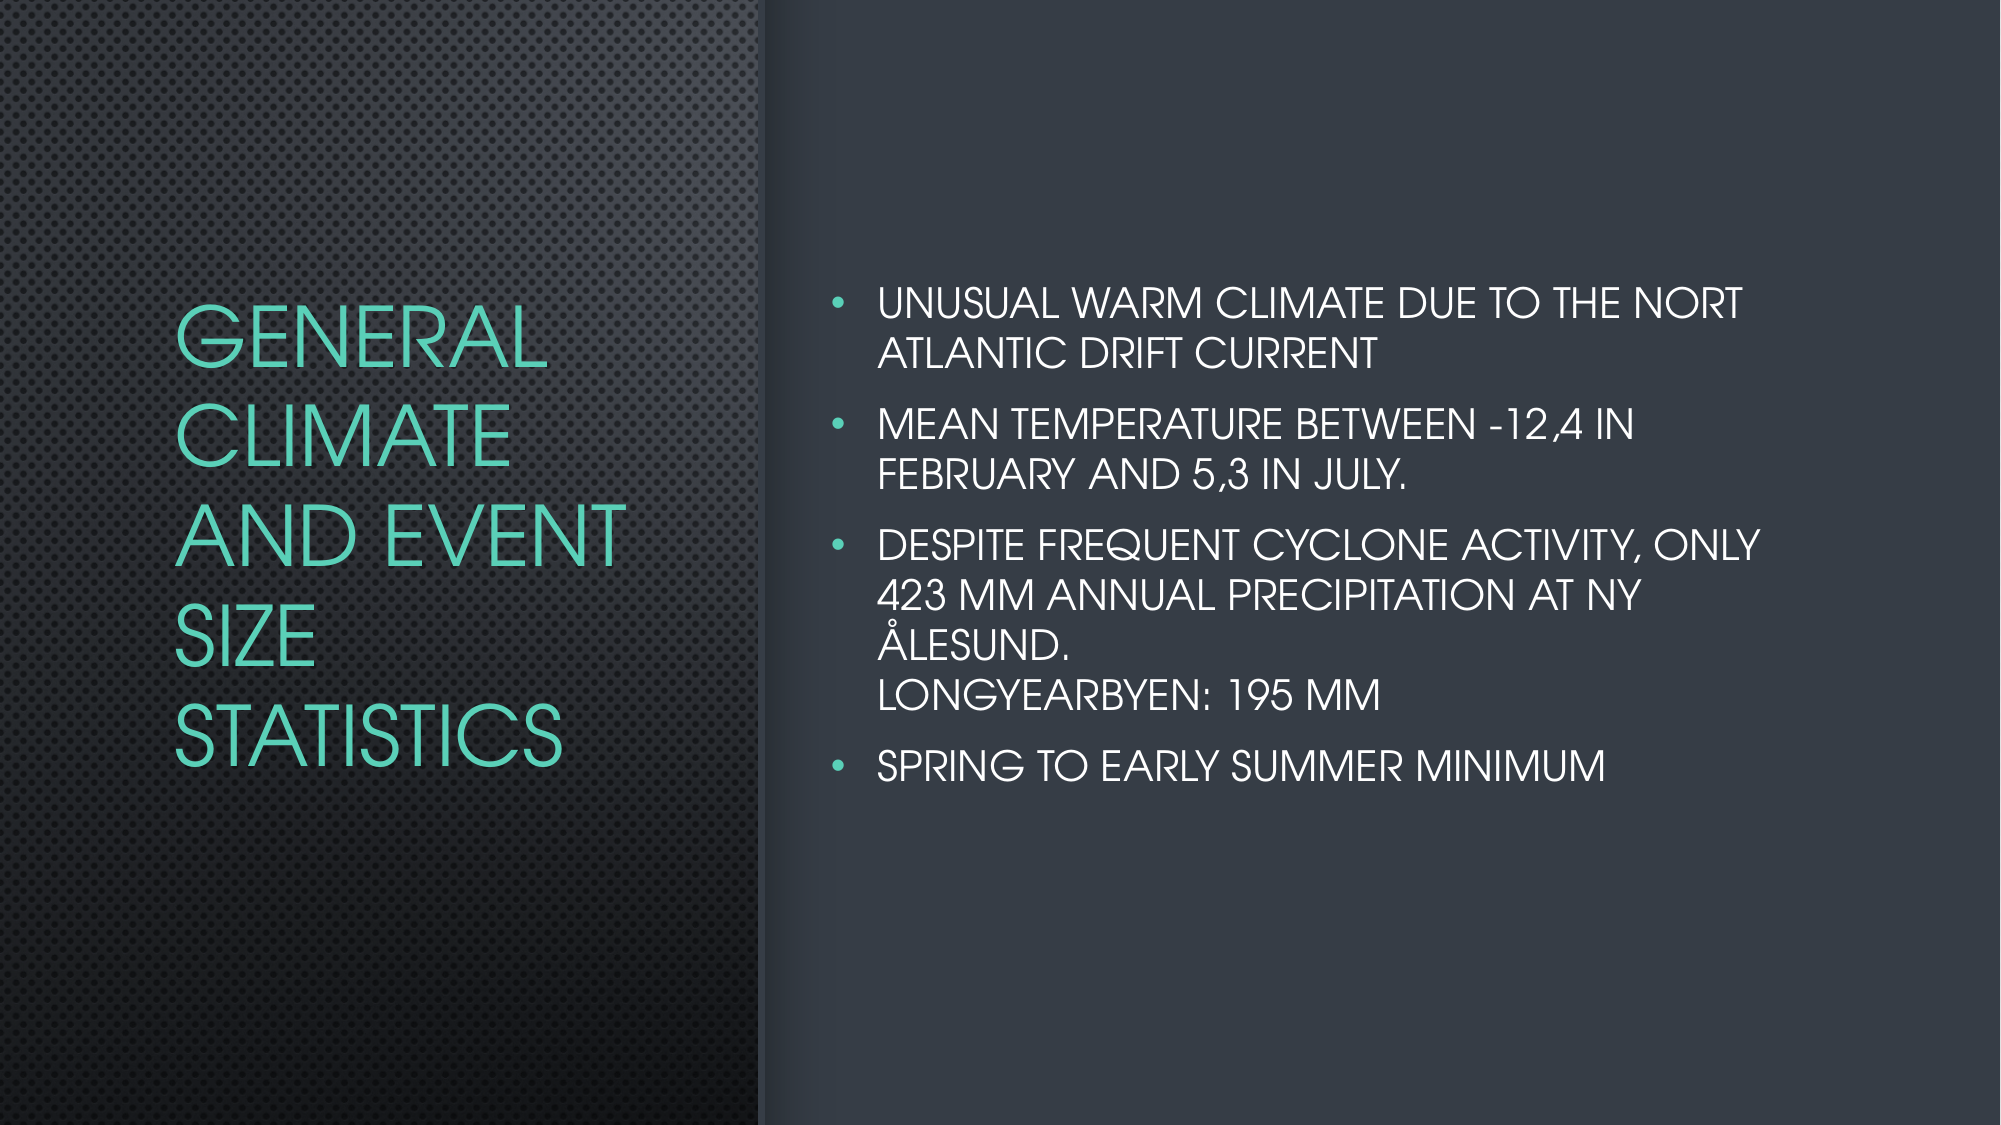

# General Climate and event size statistics
Unusual warm climate due to the Nort Atlantic Drift Current
Mean temperature between -12,4 in february and 5,3 in July.
Despite frequent cyclone activity, only
423 mm annual precipitation at Ny Ålesund.
Longyearbyen: 195 mm
Spring to early summer minimum